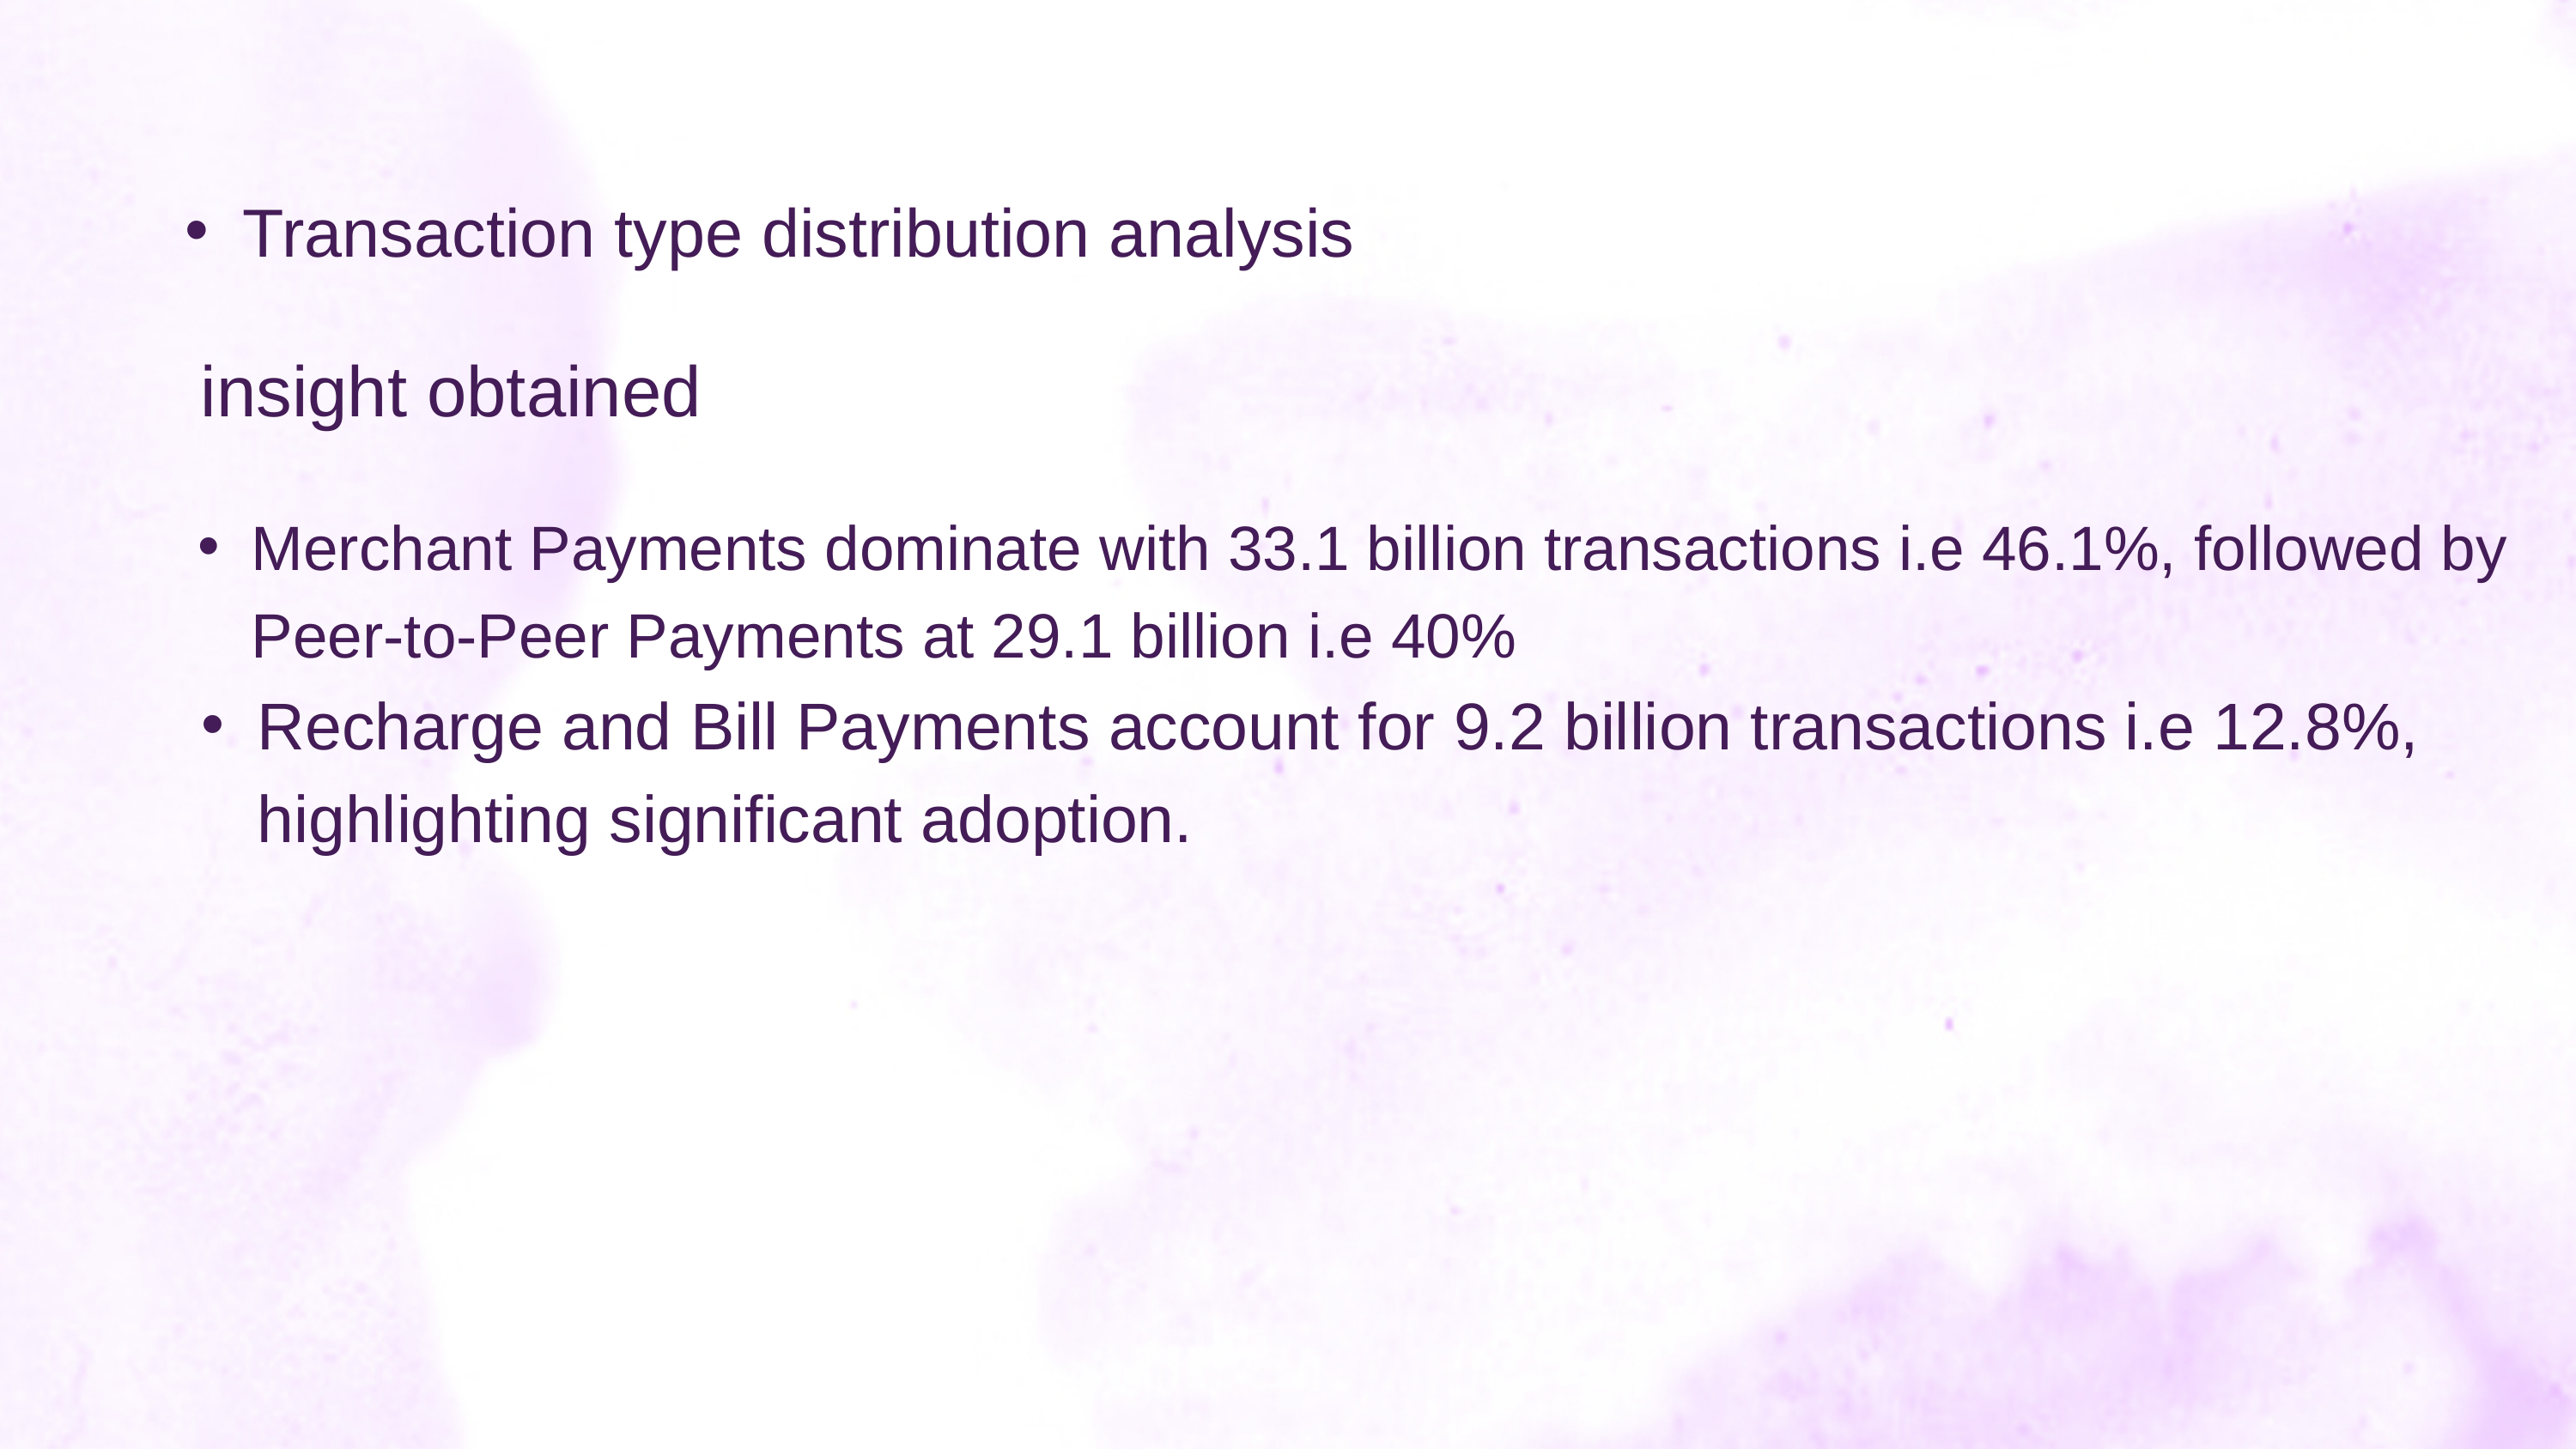

Transaction type distribution analysis
insight obtained
Merchant Payments dominate with 33.1 billion transactions i.e 46.1%, followed by Peer-to-Peer Payments at 29.1 billion i.e 40%
Recharge and Bill Payments account for 9.2 billion transactions i.e 12.8%, highlighting significant adoption.